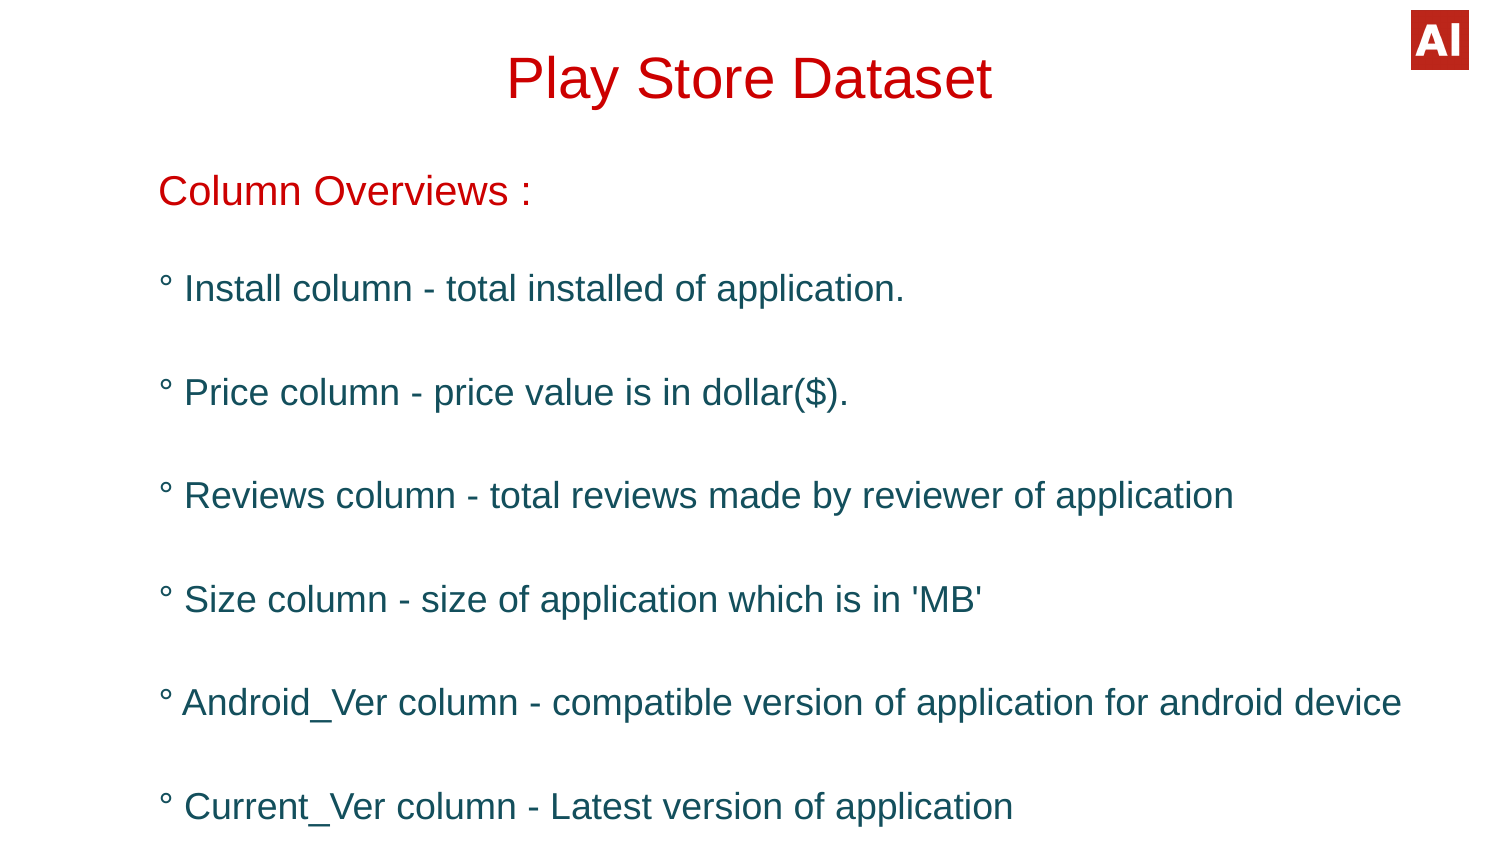

# Play Store Dataset
        Column Overviews :
° Install column - total installed of application.

° Price column - price value is in dollar($).

° Reviews column - total reviews made by reviewer of application

° Size column - size of application which is in 'MB'

° Android_Ver column - compatible version of application for android device

° Current_Ver column - Latest version of application